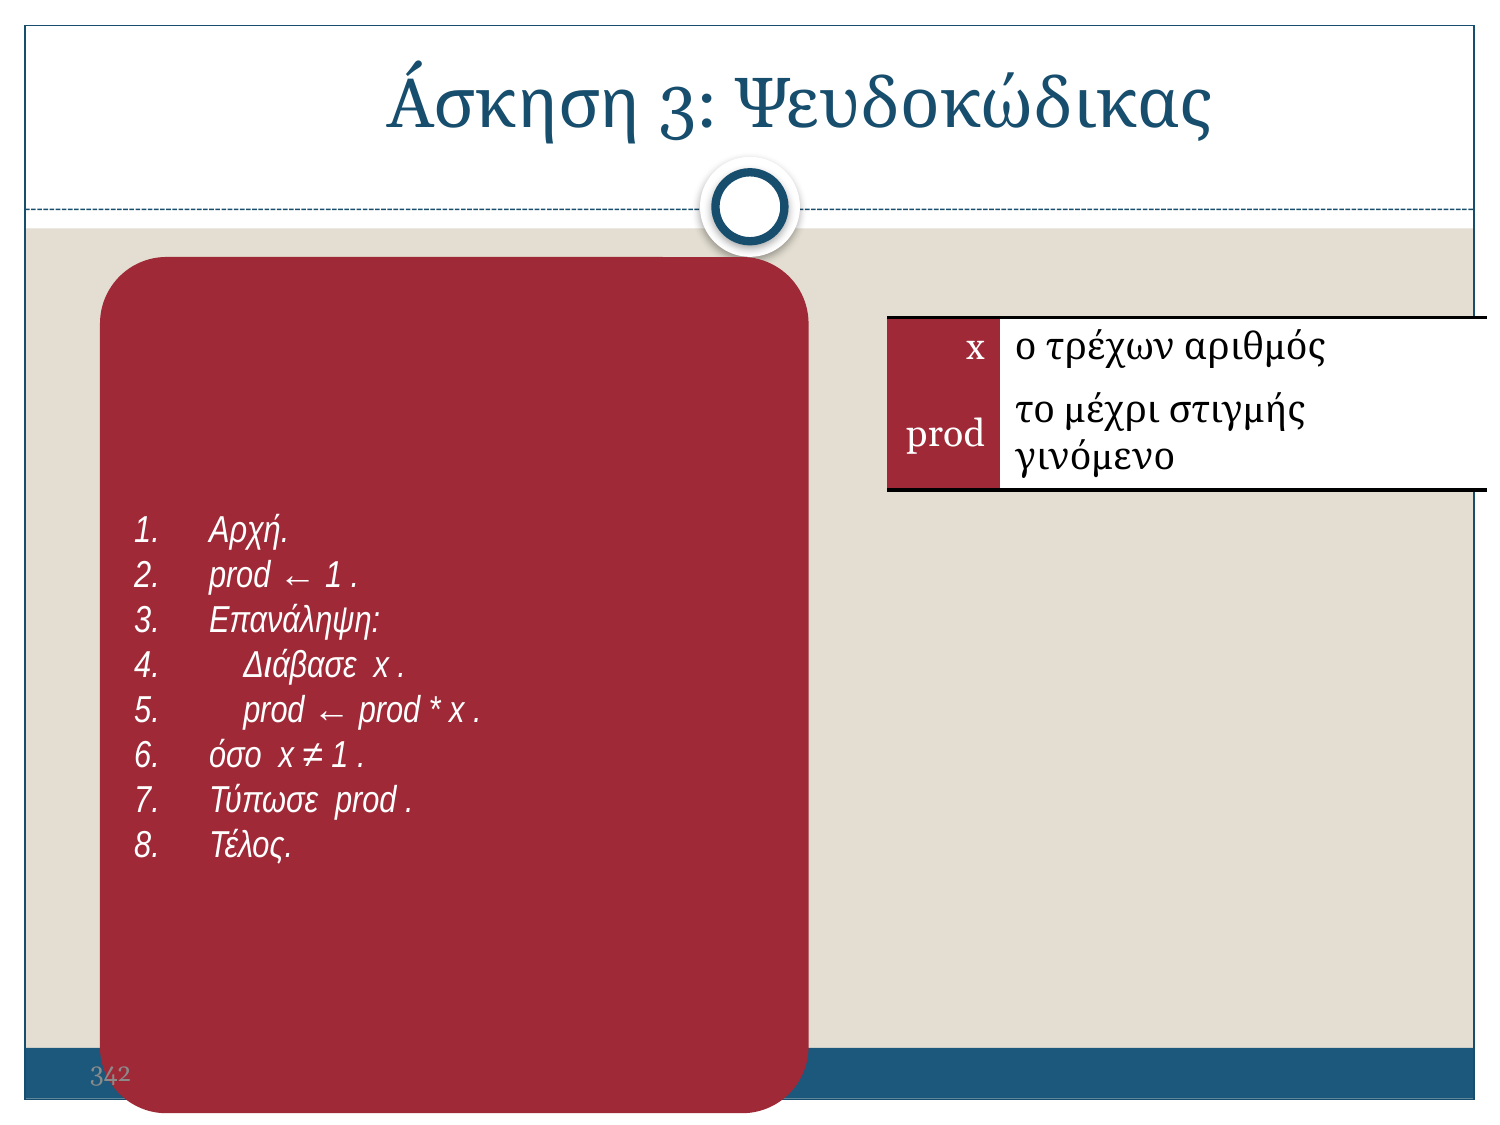

Άσκηση 3: Ψευδοκώδικας
Αρχή.
prod ← 1 .
Επανάληψη:
    Διάβασε  x .
    prod ← prod * x .
όσο  x ≠ 1 .
Τύπωσε  prod .
Τέλος.
| x | ο τρέχων αριθμός |
| --- | --- |
| prod | το μέχρι στιγμής γινόμενο |
342